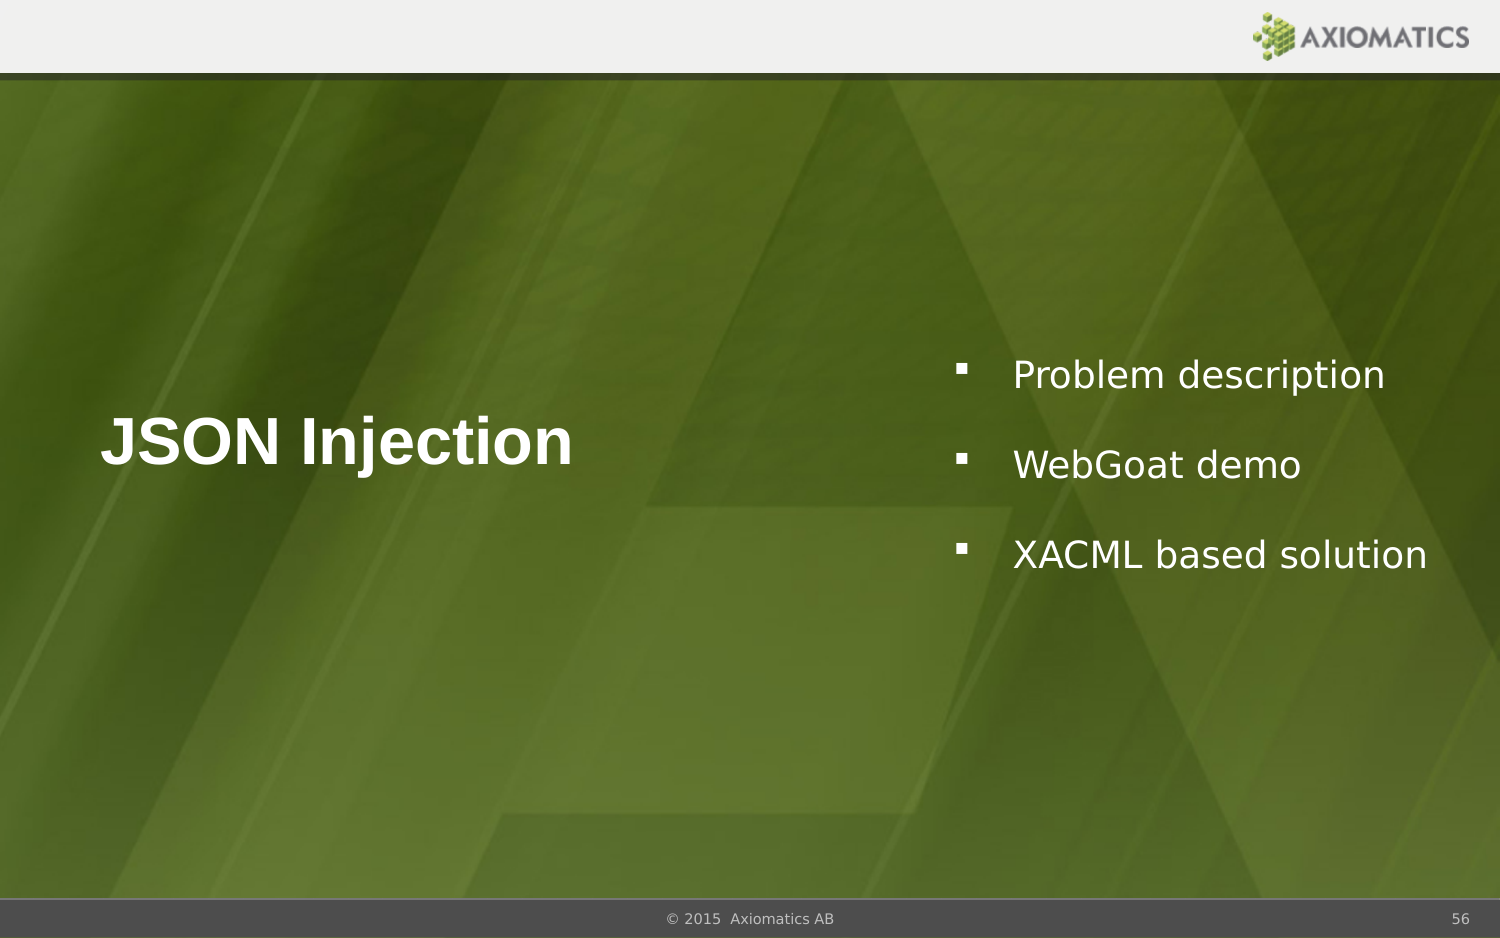

Problem description

WebGoat demo

XACML based solution
# JSON Injection
© 2015  Axiomatics AB
56